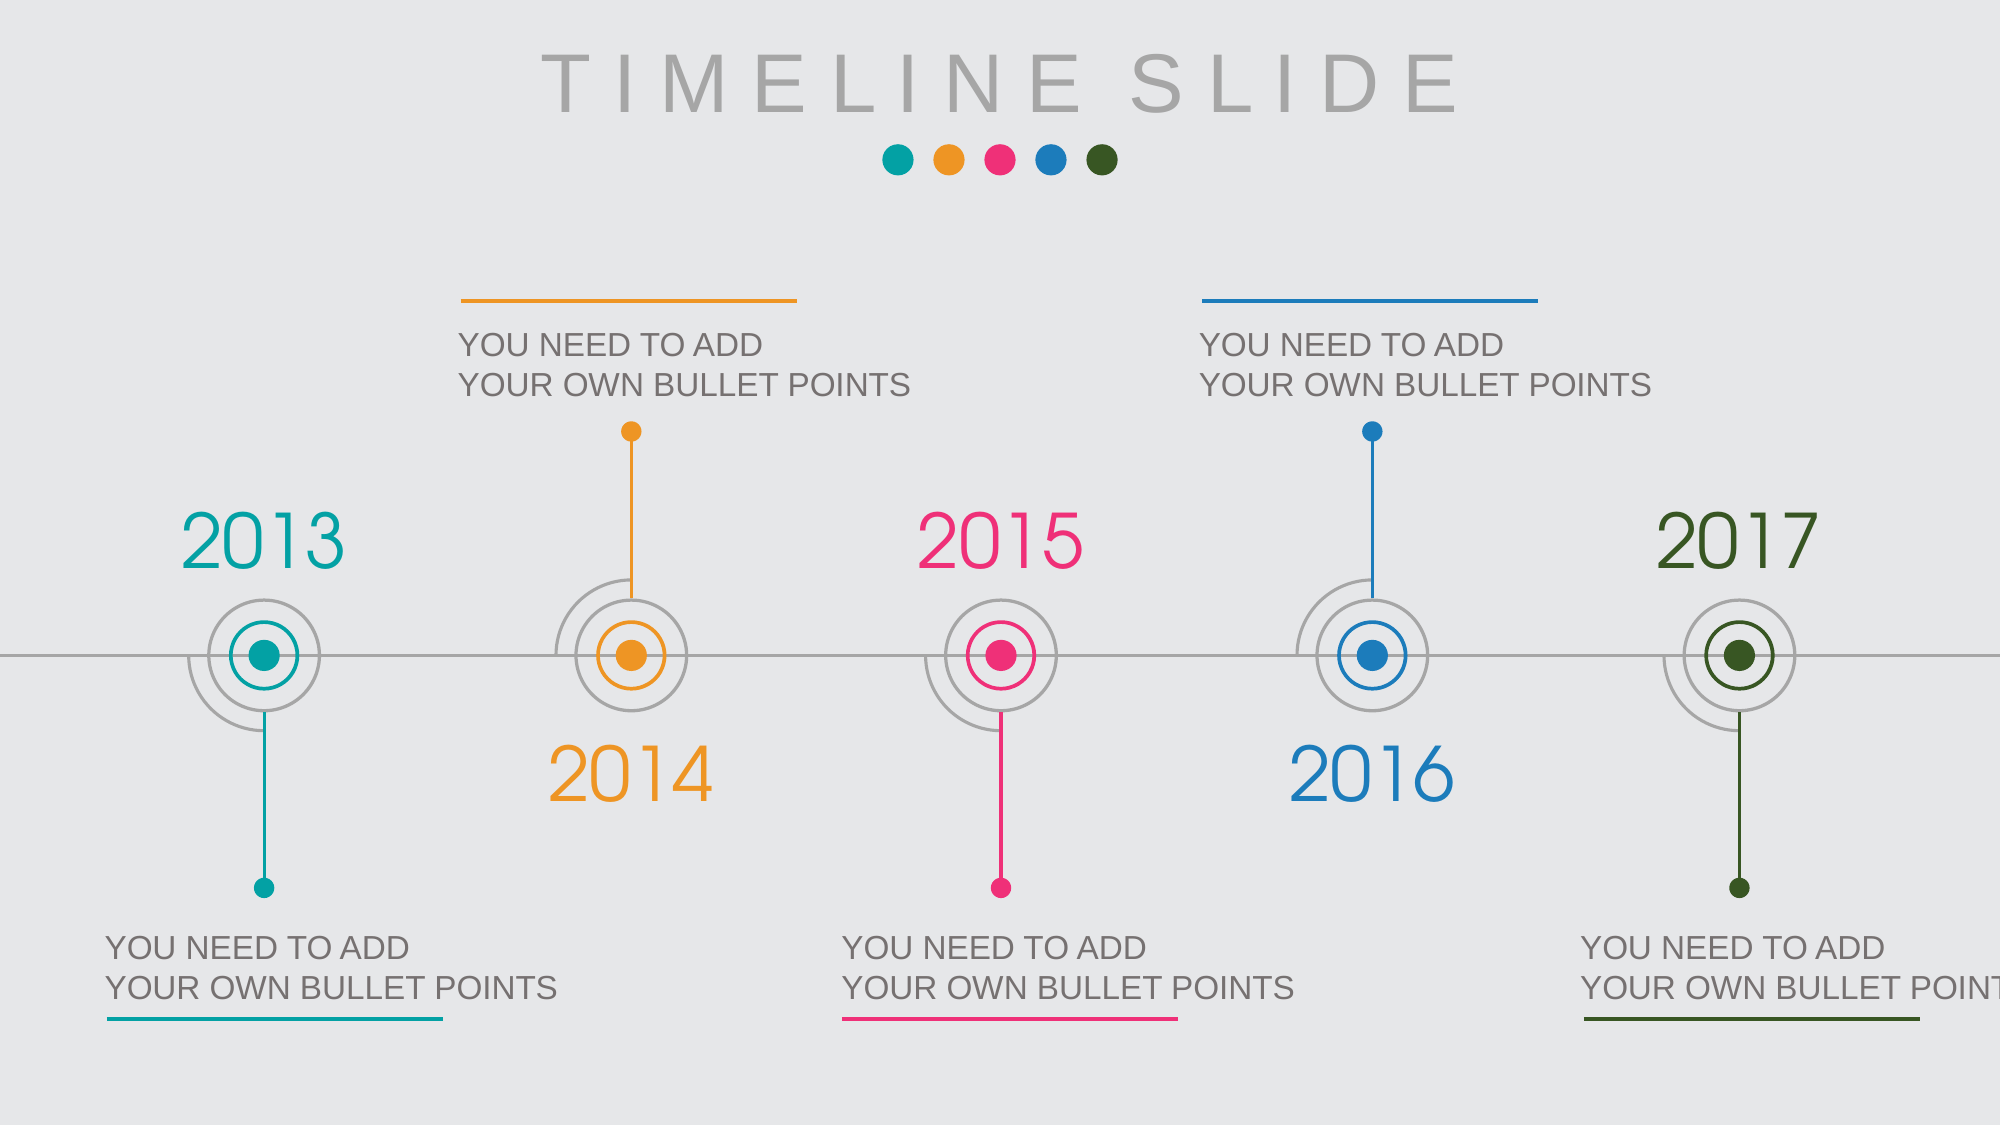

T I M E L I N E  S L I D E

YOU NEED TO ADD
YOUR OWN BULLET POINTS
YOU NEED TO ADD
YOUR OWN BULLET POINTS

2013
2015
2017

2014
2016

YOU NEED TO ADD
YOUR OWN BULLET POINTS
YOU NEED TO ADD
YOUR OWN BULLET POINTS
YOU NEED TO ADD
YOUR OWN BULLET POINTS